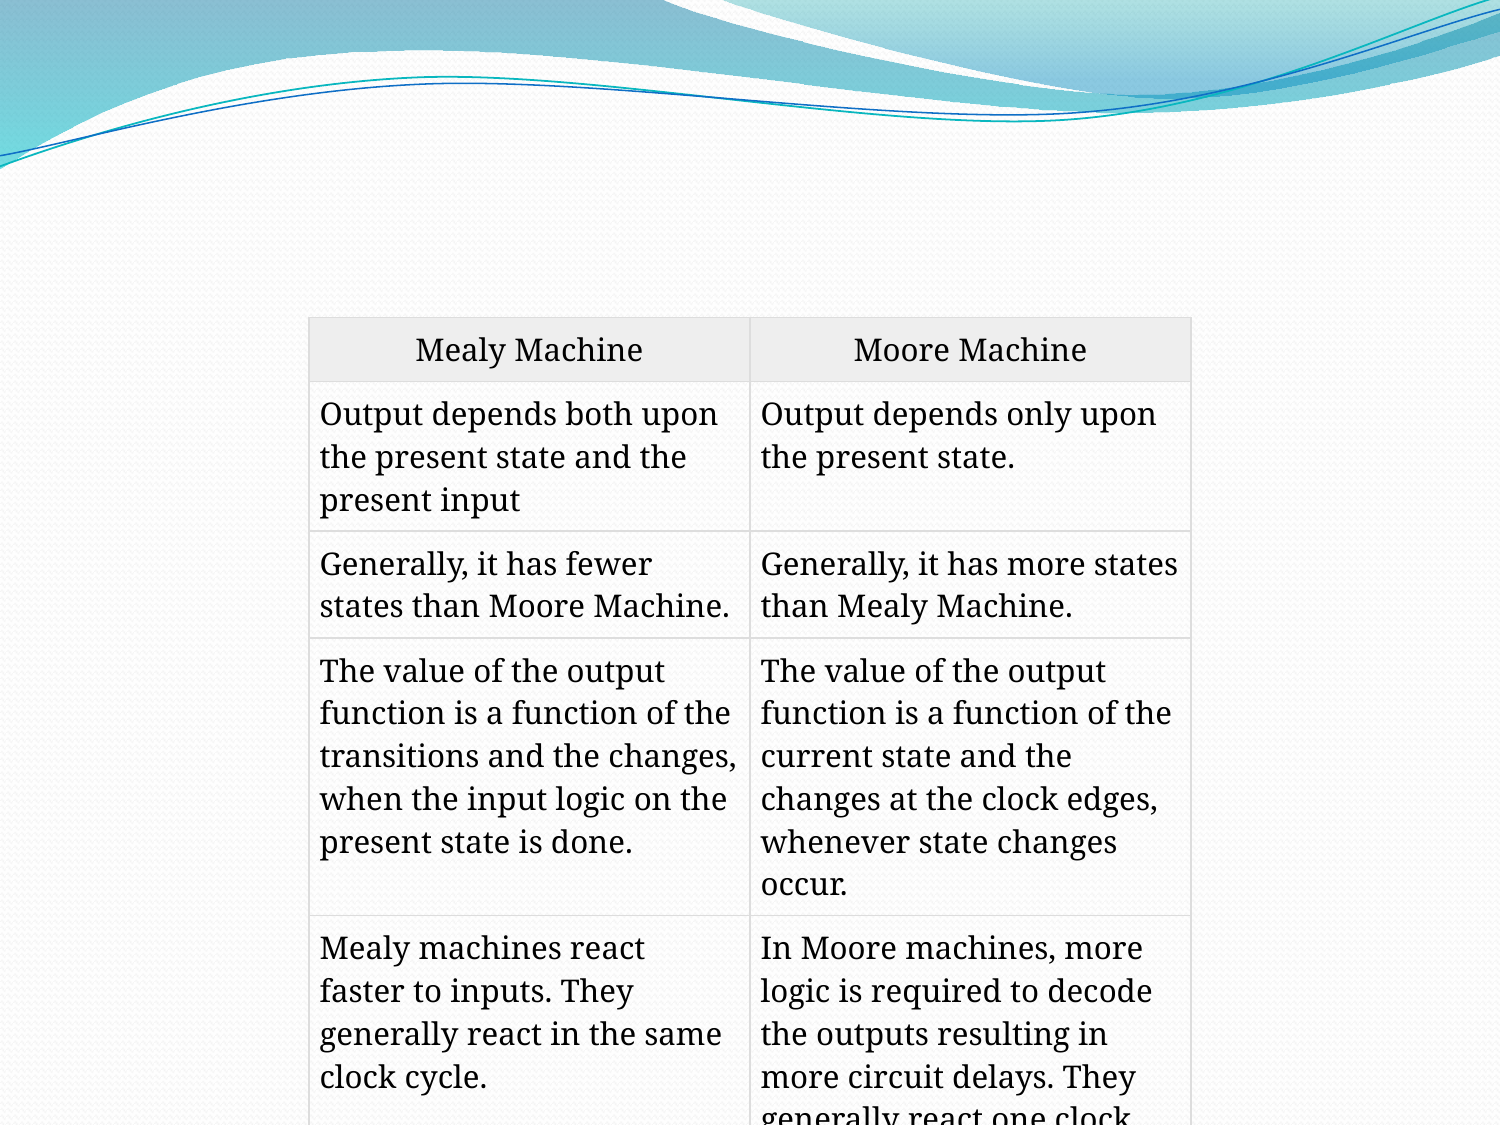

#
| Mealy Machine | Moore Machine |
| --- | --- |
| Output depends both upon the present state and the present input | Output depends only upon the present state. |
| Generally, it has fewer states than Moore Machine. | Generally, it has more states than Mealy Machine. |
| The value of the output function is a function of the transitions and the changes, when the input logic on the present state is done. | The value of the output function is a function of the current state and the changes at the clock edges, whenever state changes occur. |
| Mealy machines react faster to inputs. They generally react in the same clock cycle. | In Moore machines, more logic is required to decode the outputs resulting in more circuit delays. They generally react one clock cycle later. |